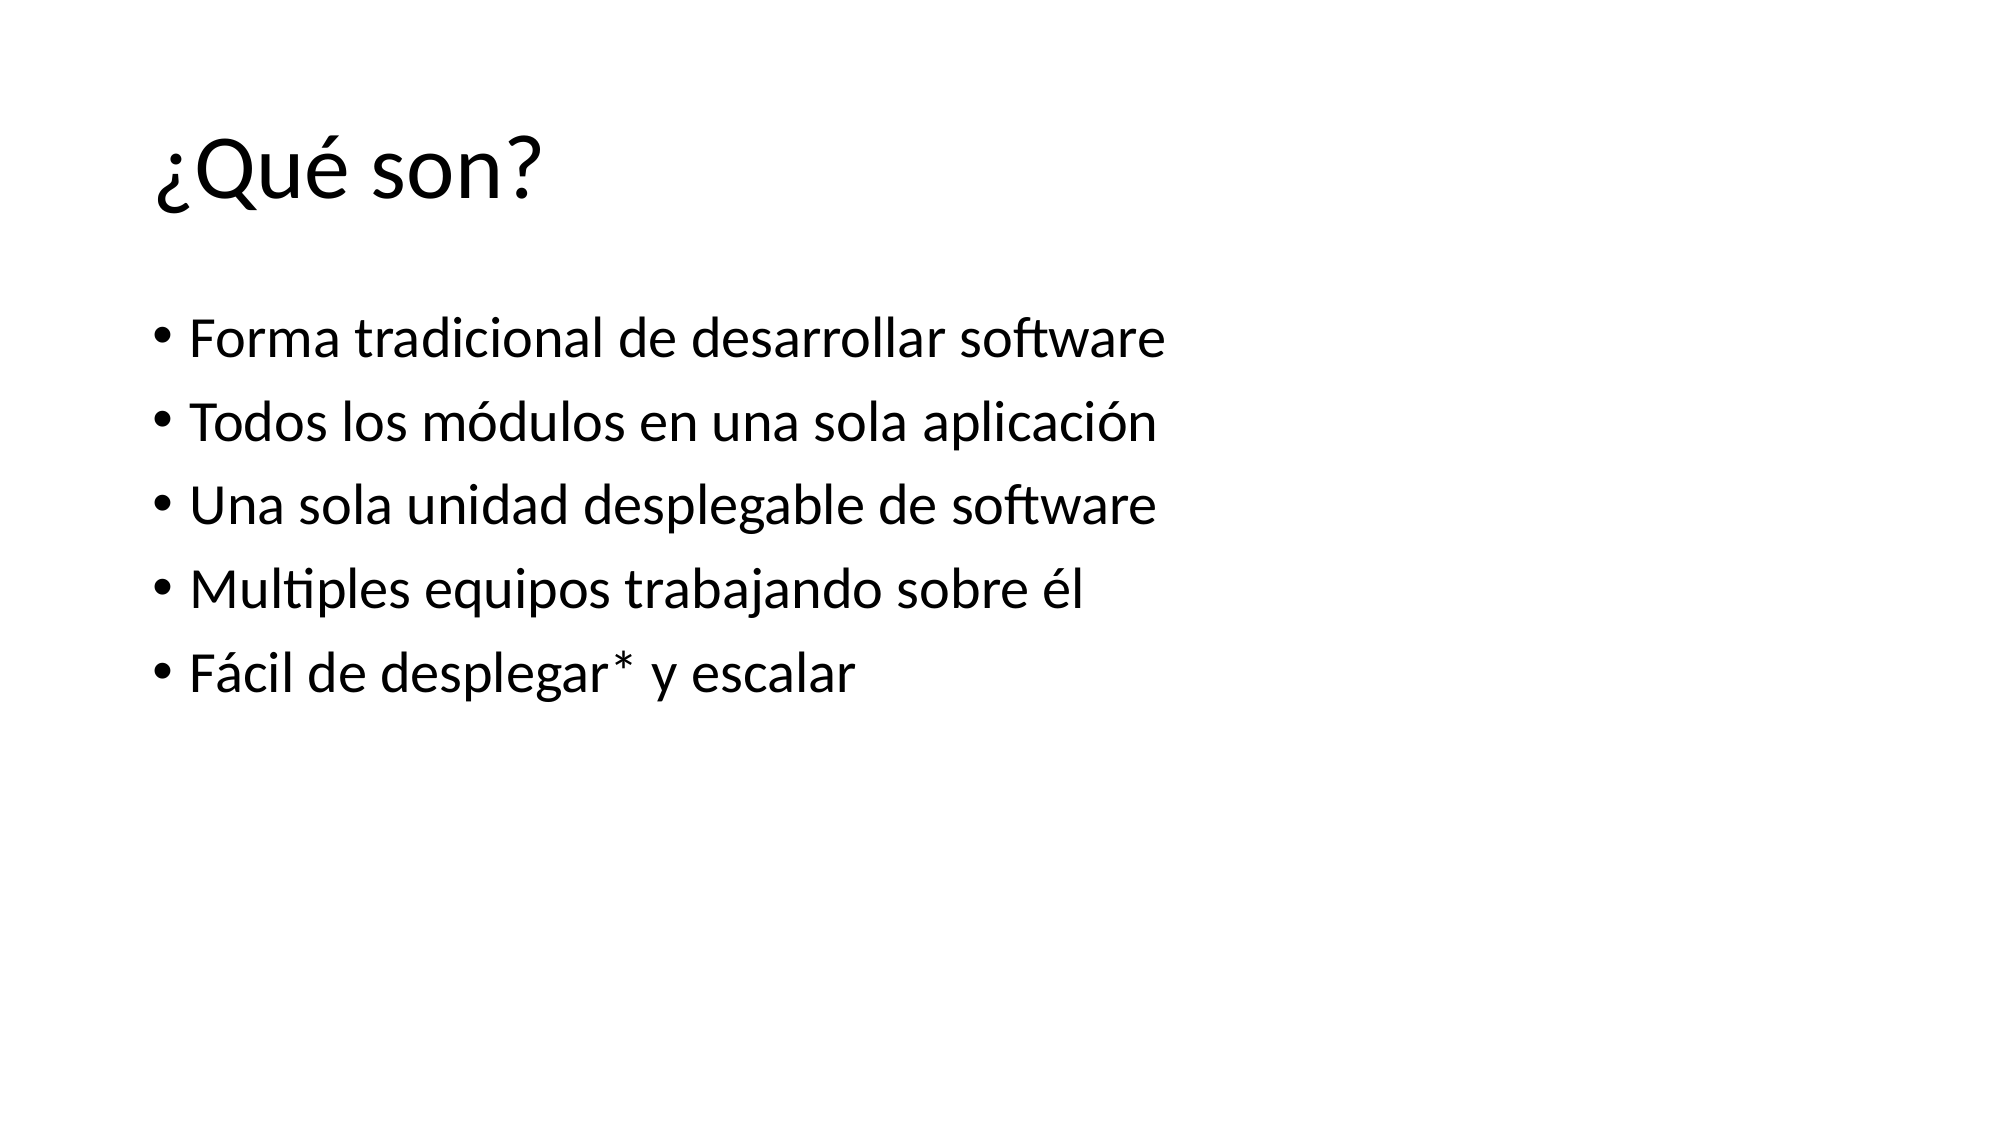

# ¿Qué son?
Forma tradicional de desarrollar software
Todos los módulos en una sola aplicación
Una sola unidad desplegable de software
Multiples equipos trabajando sobre él
Fácil de desplegar* y escalar